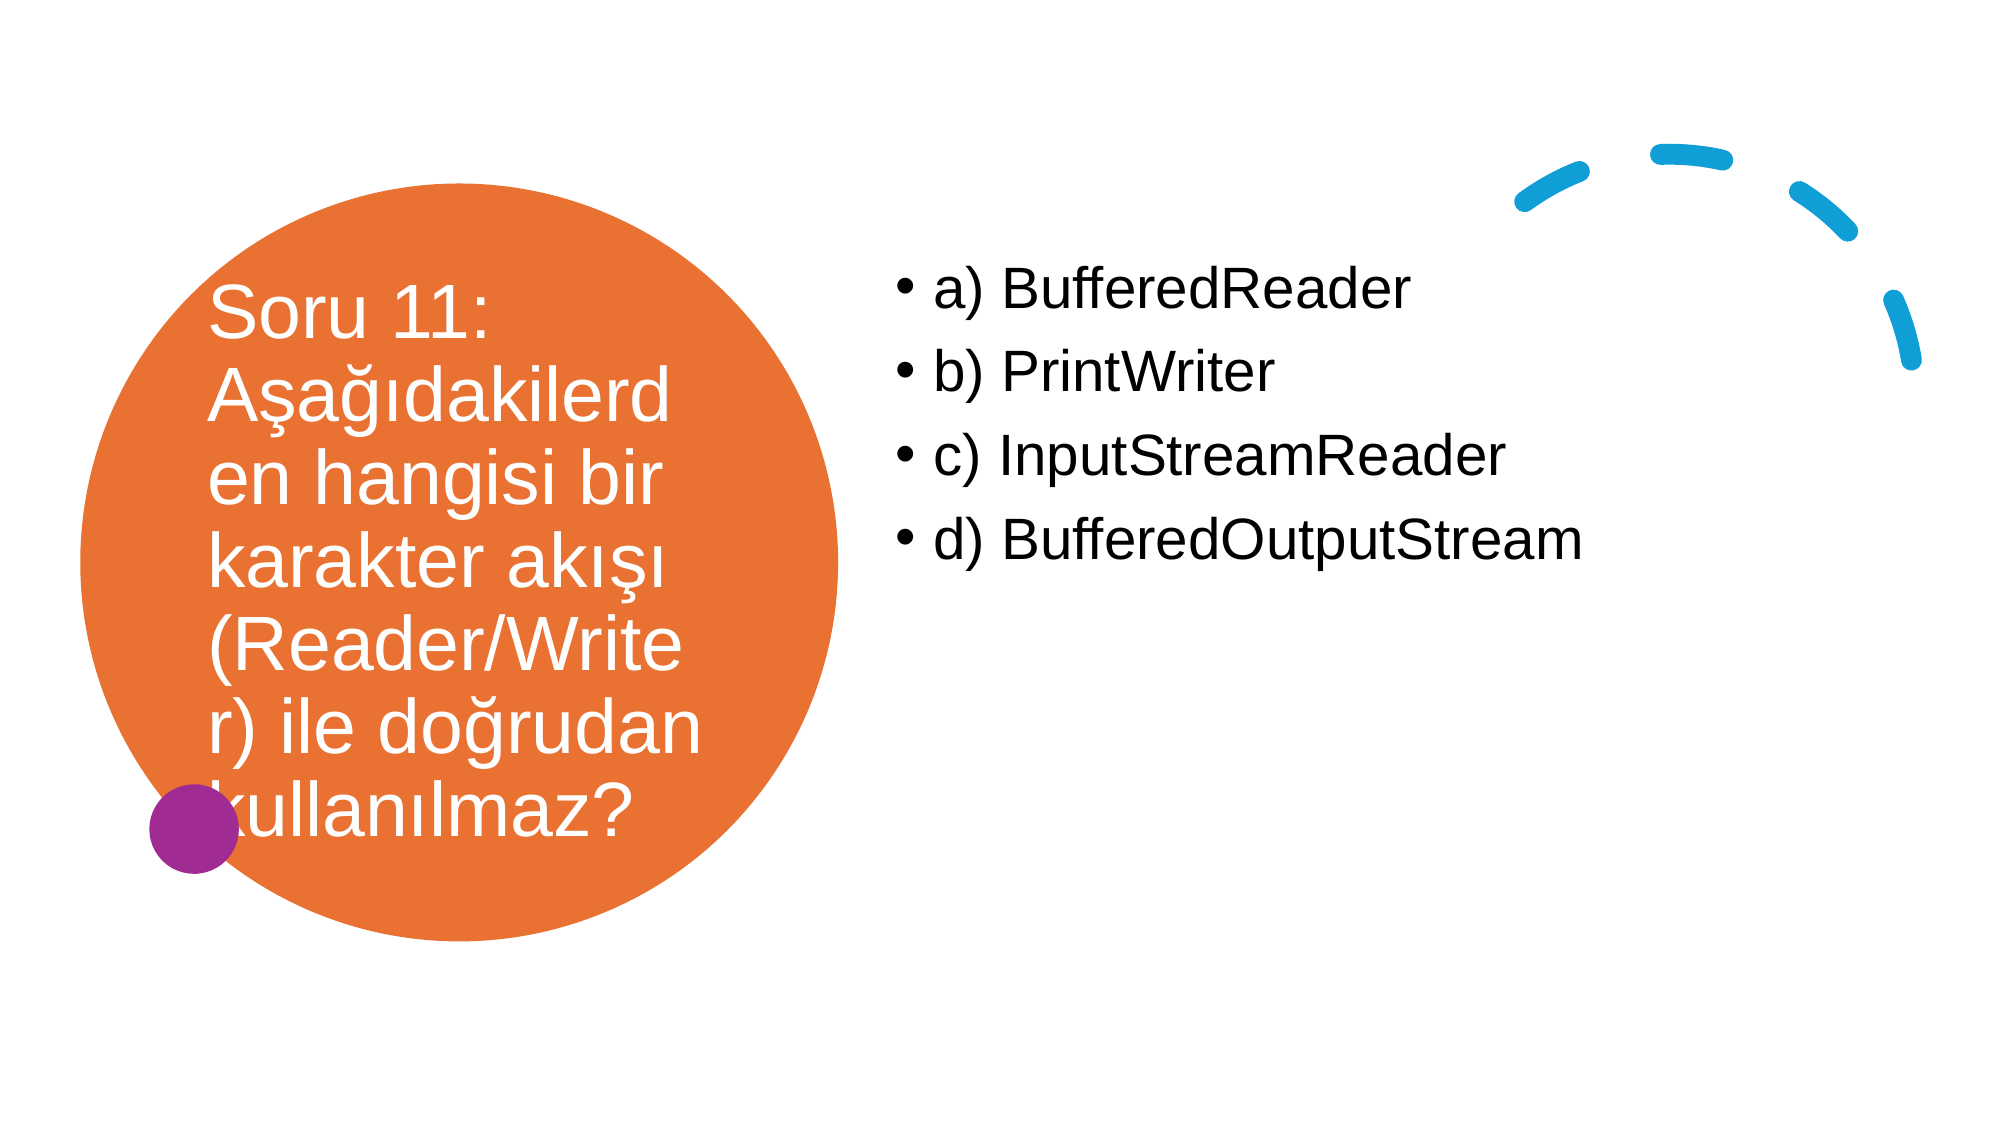

# Soru 11: Aşağıdakilerden hangisi bir karakter akışı (Reader/Writer) ile doğrudan kullanılmaz?
a) BufferedReader
b) PrintWriter
c) InputStreamReader
d) BufferedOutputStream